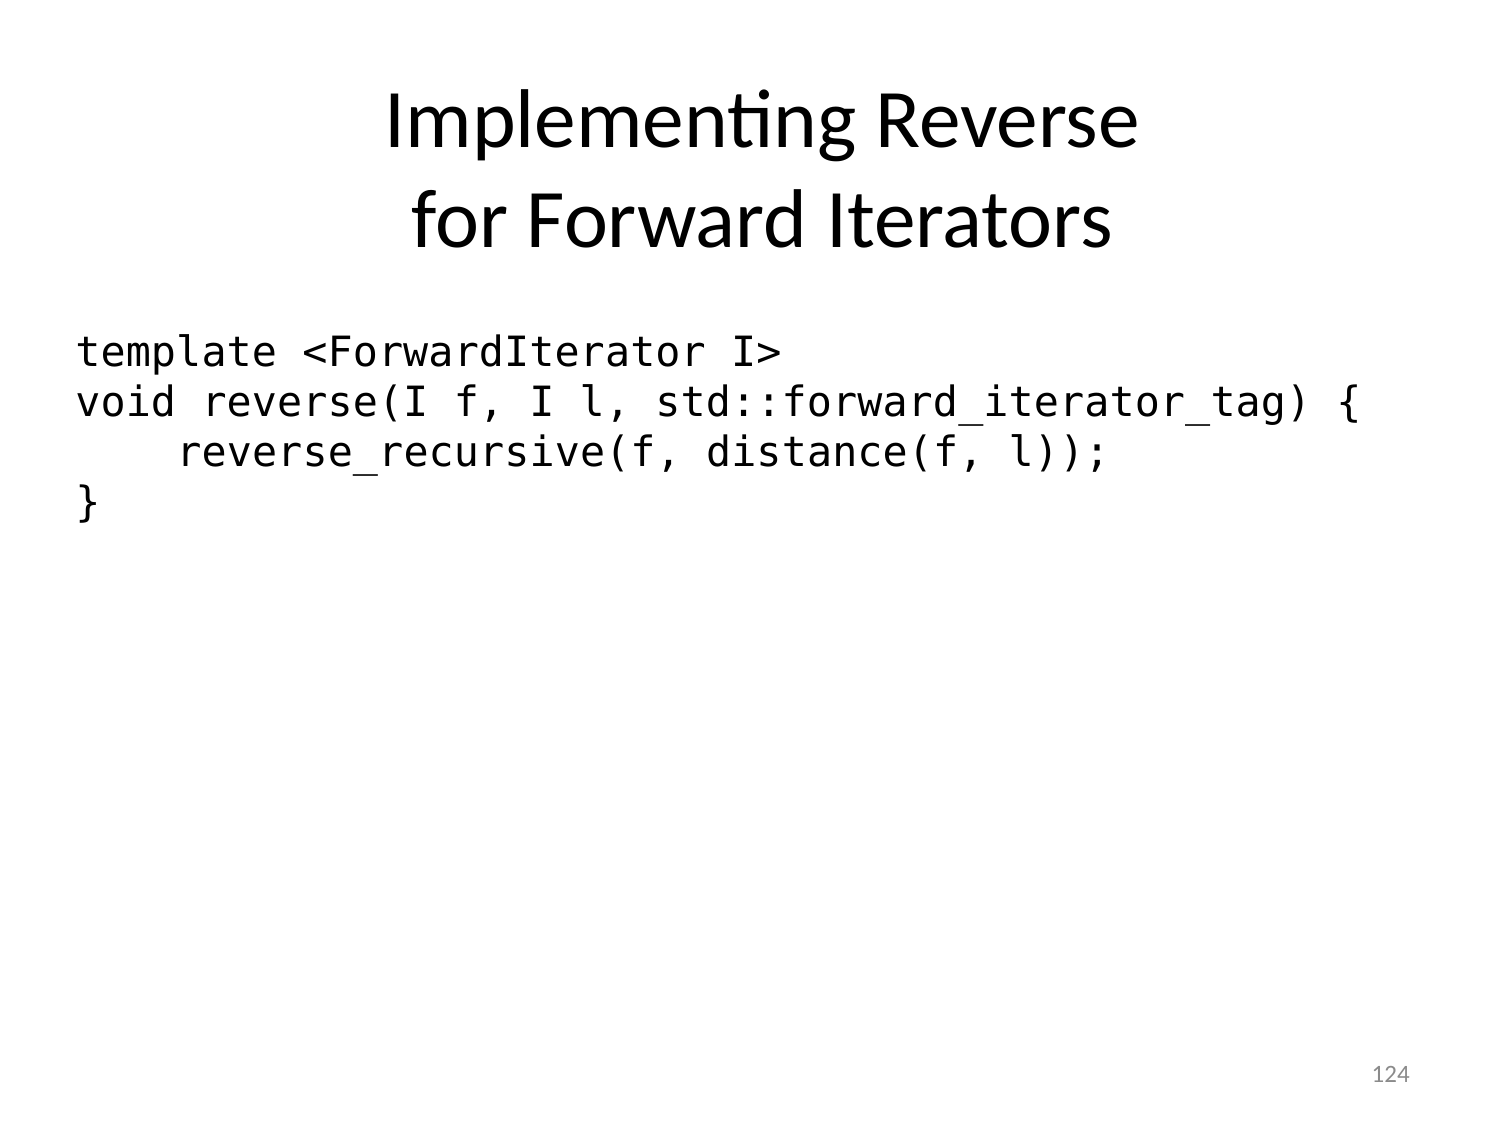

#
Implementing Reverse
for Forward Iterators

template <ForwardIterator I>
void reverse(I f, I l, std::forward_iterator_tag) {
    reverse_recursive(f, distance(f, l));
}

124